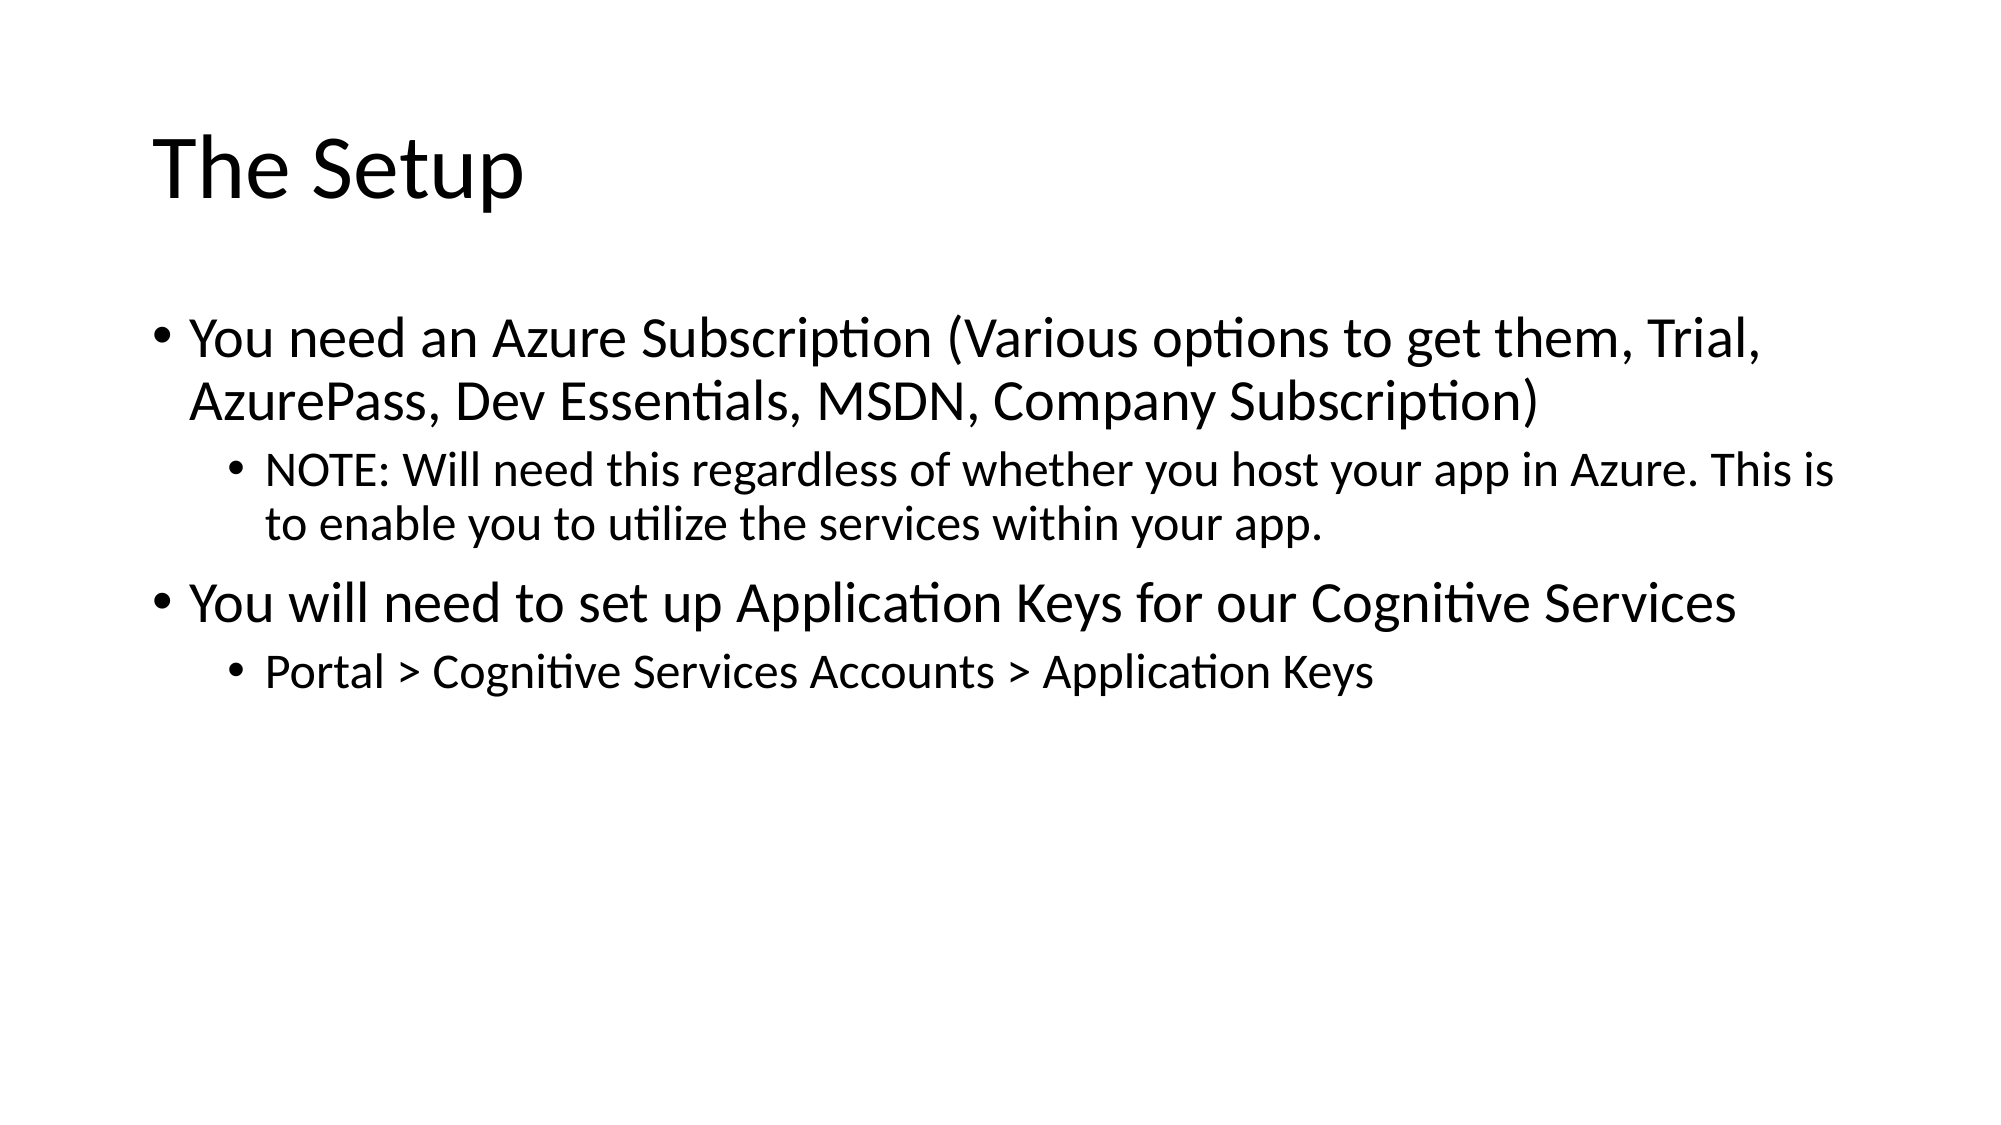

You need an Azure Subscription (Various options to get them, Trial, AzurePass, Dev Essentials, MSDN, Company Subscription)
NOTE: Will need this regardless of whether you host your app in Azure. This is to enable you to utilize the services within your app.
You will need to set up Application Keys for our Cognitive Services
Portal > Cognitive Services Accounts > Application Keys

# The Setup